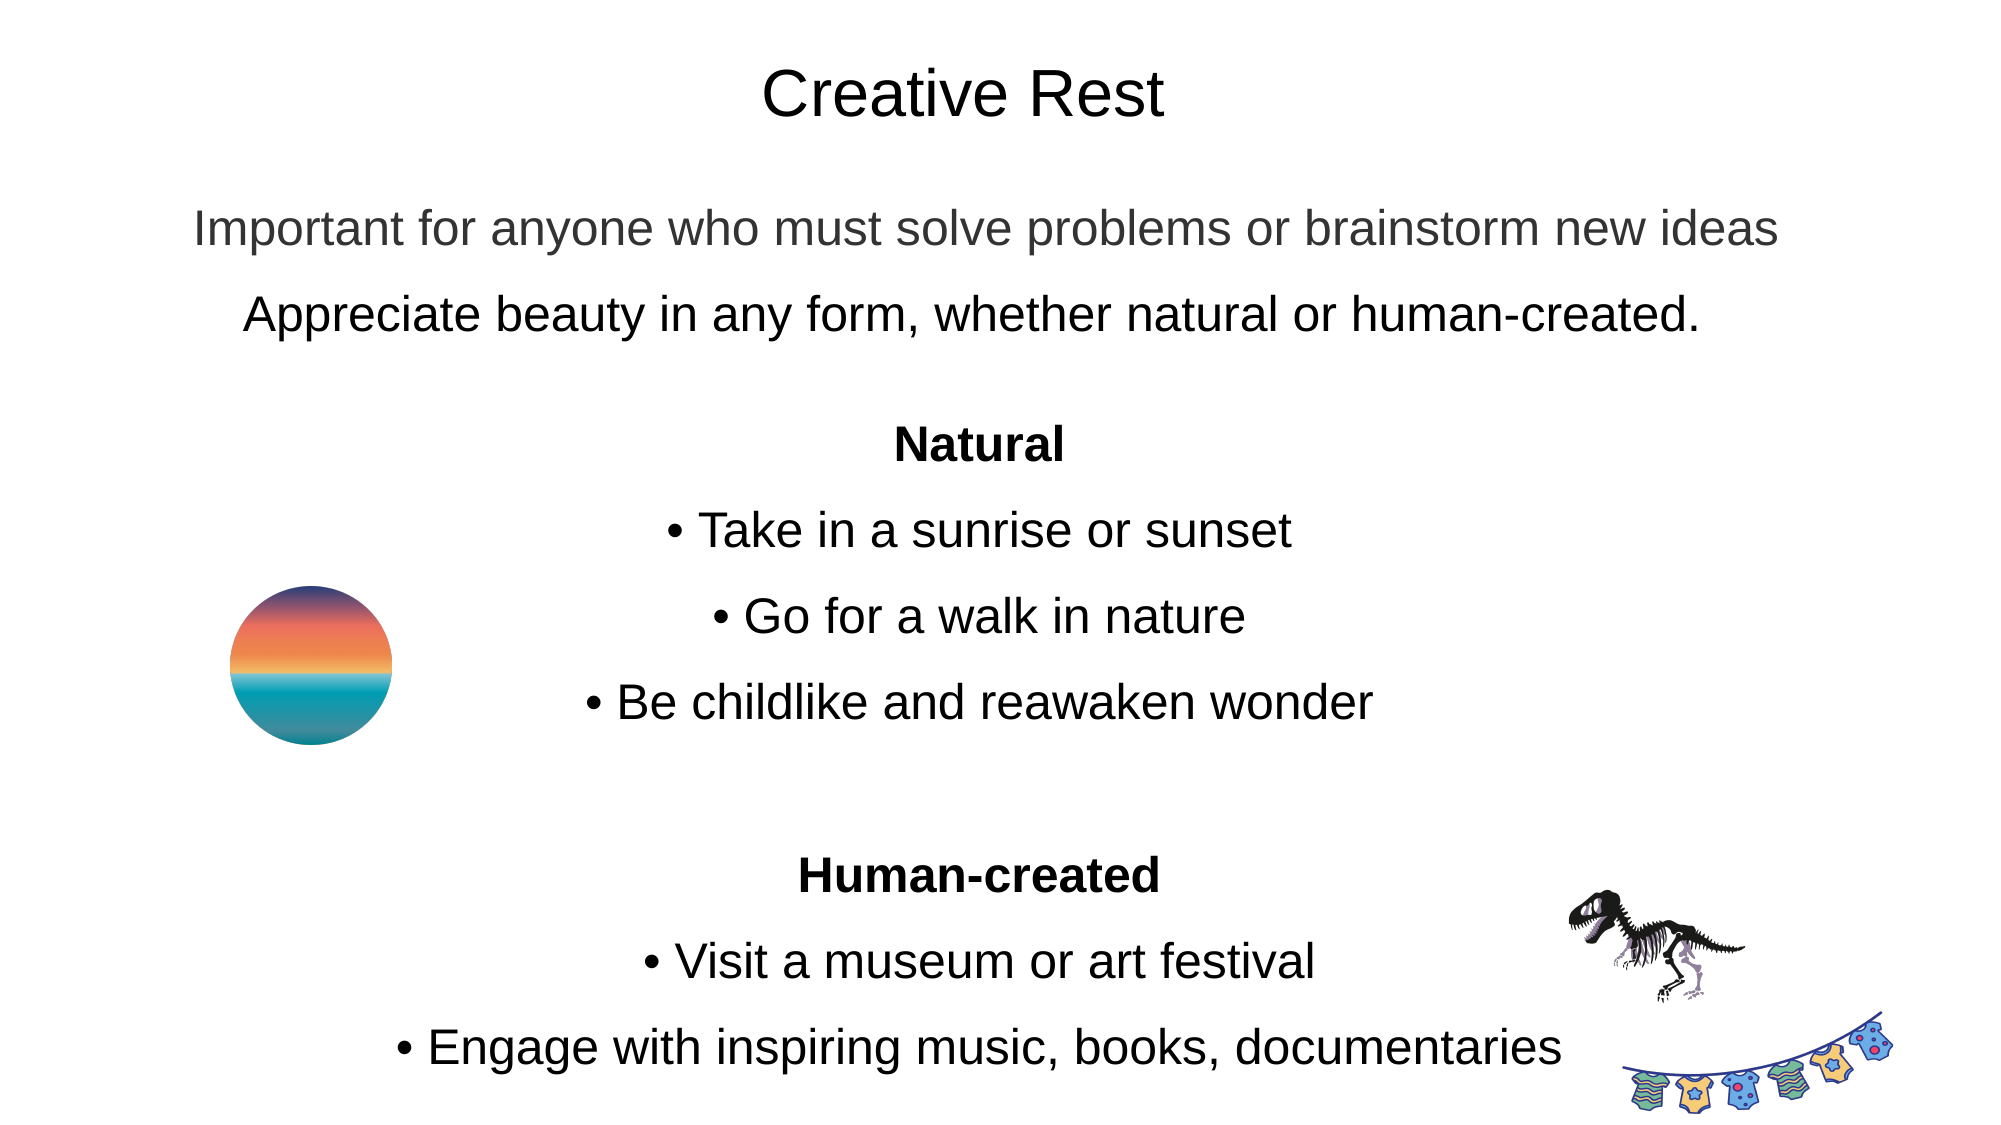

Creative Rest

 Important for anyone who must solve problems or brainstorm new ideas

Appreciate beauty in any form, whether natural or human-created.

Natural

• Take in a sunrise or sunset

• Go for a walk in nature

• Be childlike and reawaken wonder

Human-created

• Visit a museum or art festival

• Engage with inspiring music, books, documentaries